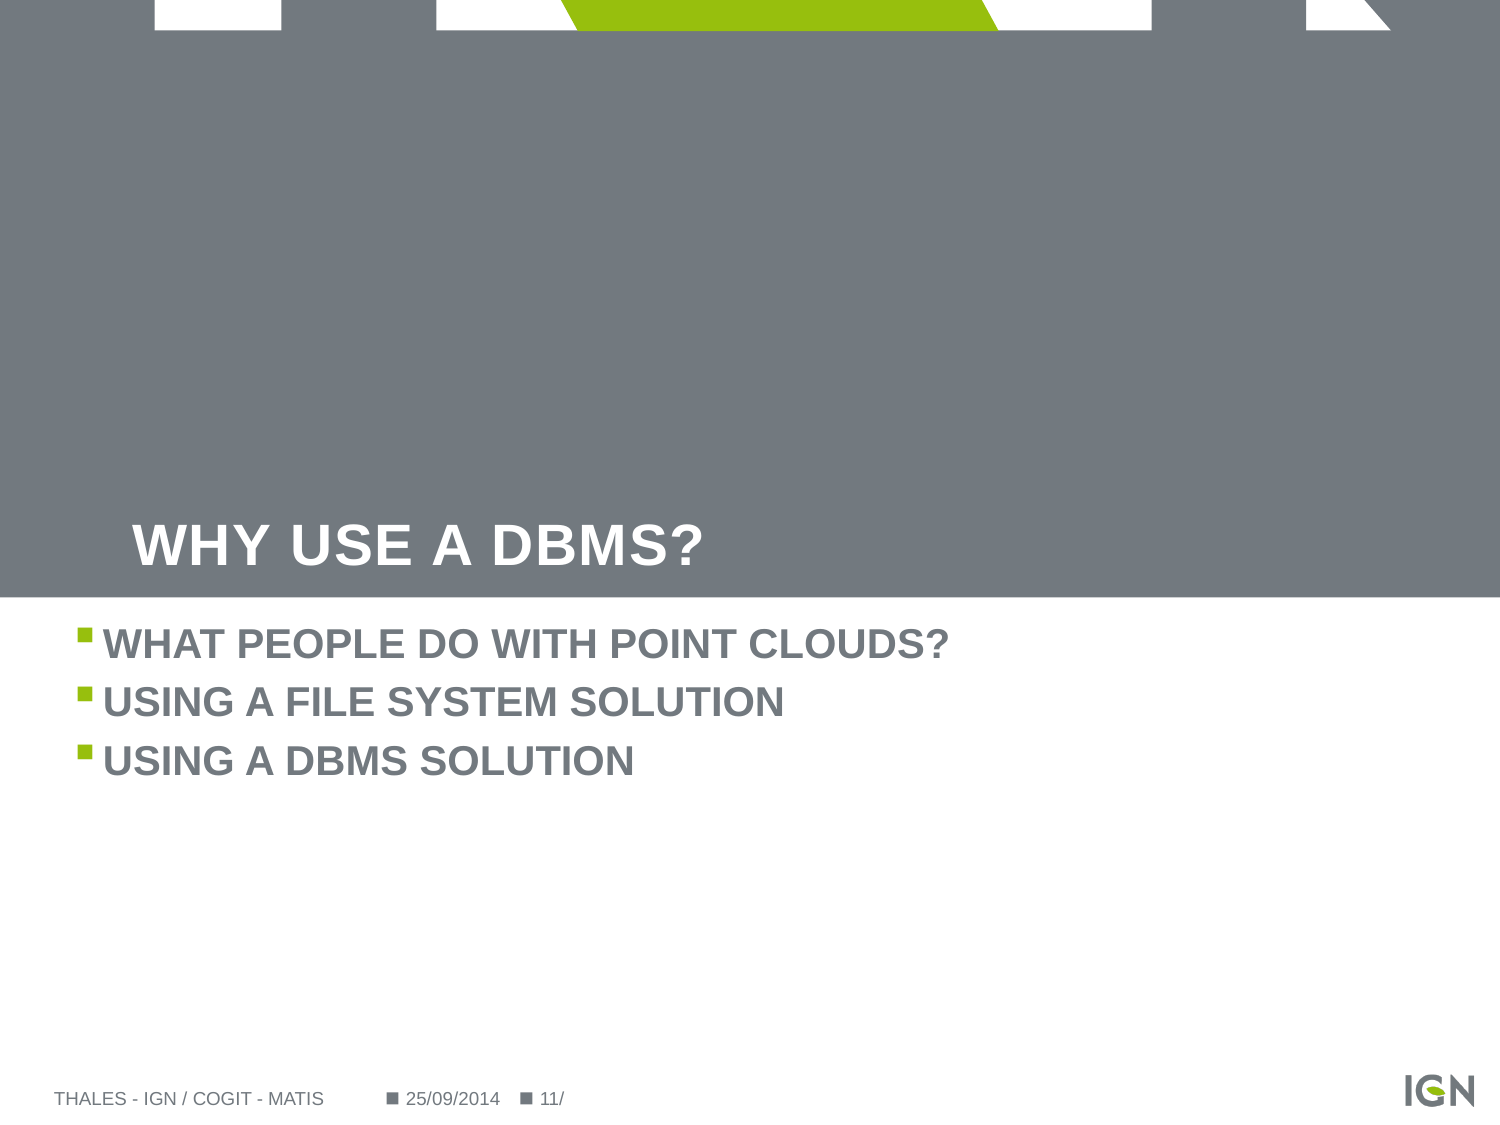

# Why use a DBMS?
What people do with point clouds?
Using A File system solution
Using A DBMS solution

Thales - IGN / COGIT - MATIS
25/09/2014
11/